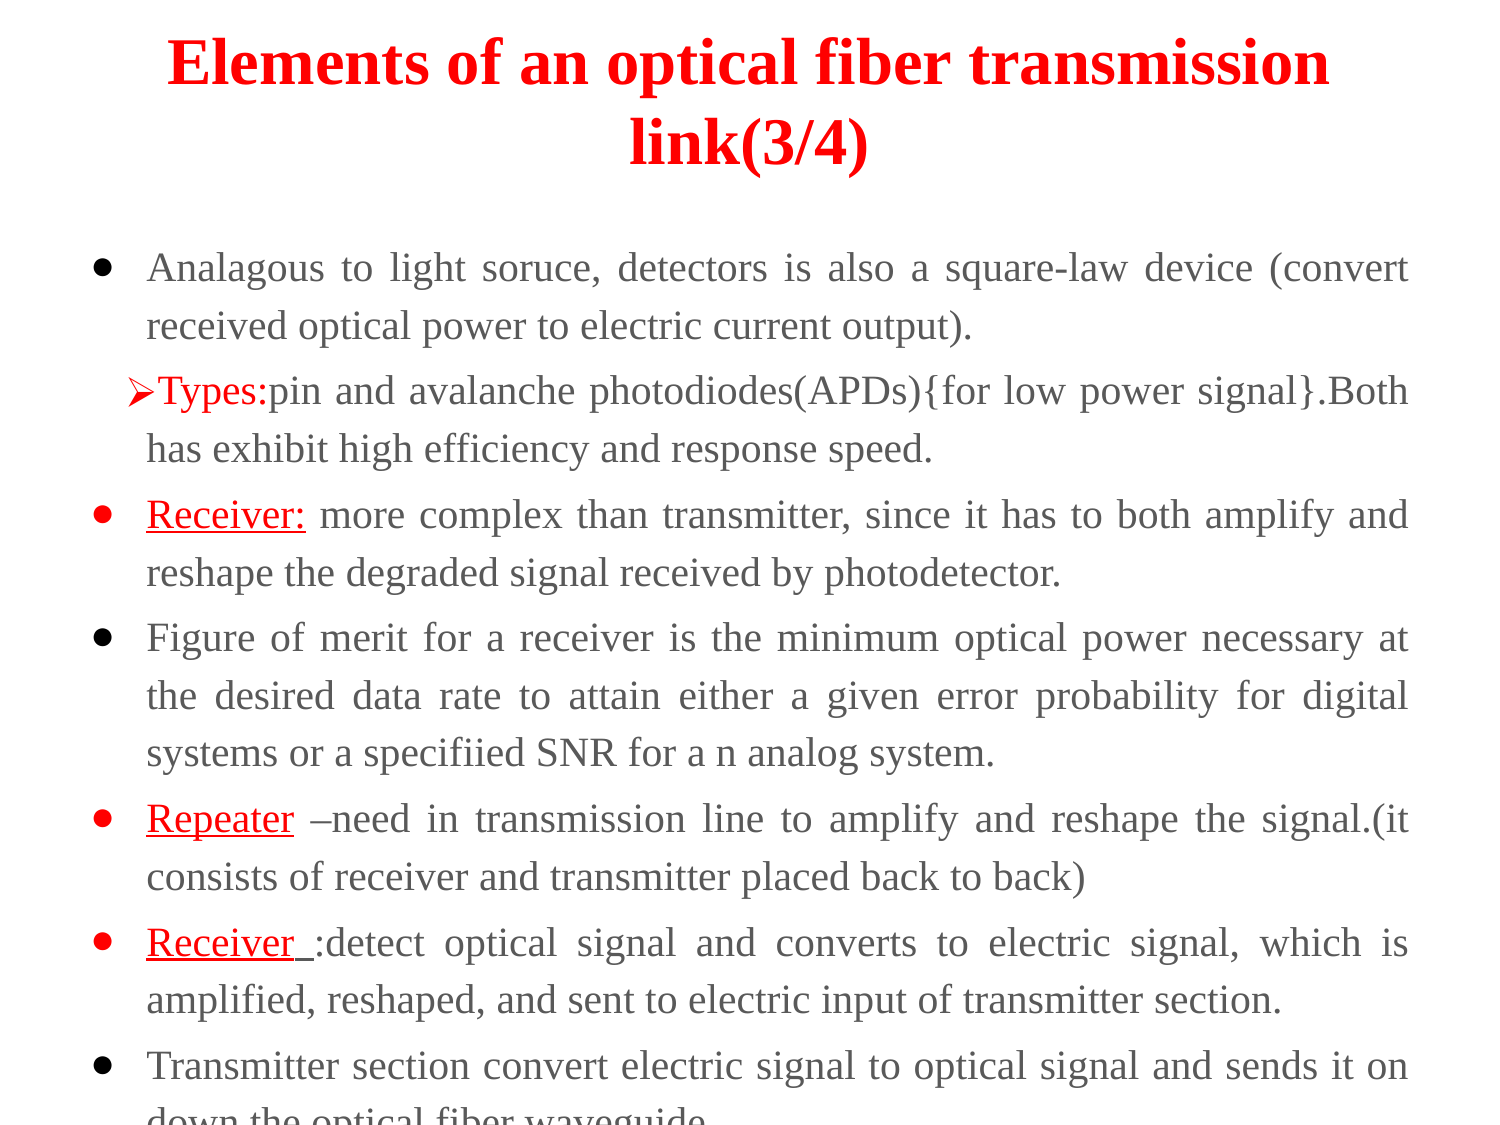

# Elements of an optical fiber transmission link(3/4)
Analagous to light soruce, detectors is also a square-law device (convert received optical power to electric current output).
Types:pin and avalanche photodiodes(APDs){for low power signal}.Both has exhibit high efficiency and response speed.
Receiver: more complex than transmitter, since it has to both amplify and reshape the degraded signal received by photodetector.
Figure of merit for a receiver is the minimum optical power necessary at the desired data rate to attain either a given error probability for digital systems or a specifiied SNR for a n analog system.
Repeater –need in transmission line to amplify and reshape the signal.(it consists of receiver and transmitter placed back to back)
Receiver :detect optical signal and converts to electric signal, which is amplified, reshaped, and sent to electric input of transmitter section.
Transmitter section convert electric signal to optical signal and sends it on down the optical fiber waveguide.